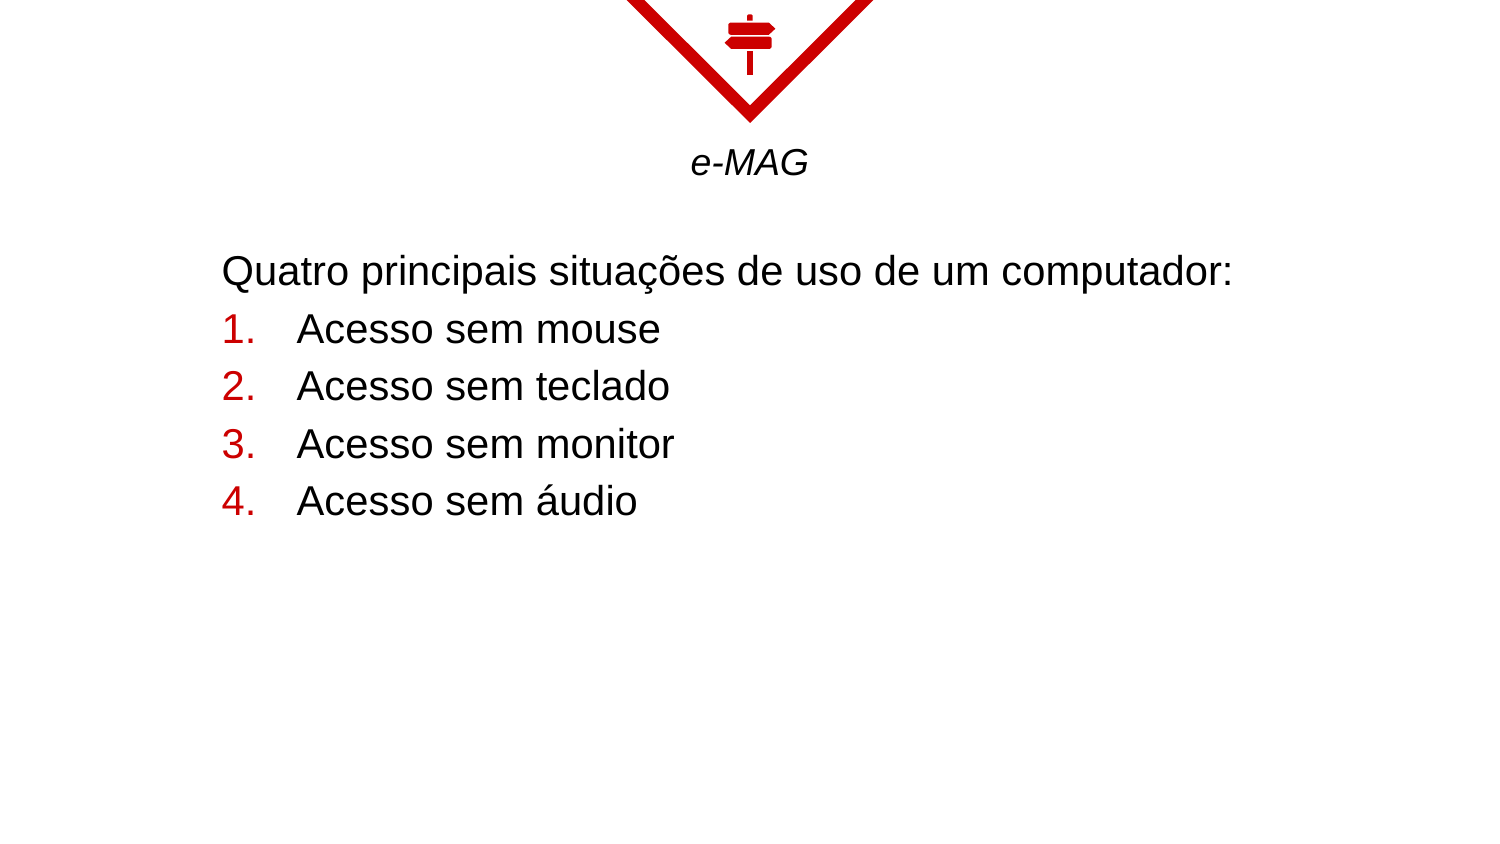

# e-MAG
Quatro principais situações de uso de um computador:
Acesso sem mouse
Acesso sem teclado
Acesso sem monitor
Acesso sem áudio